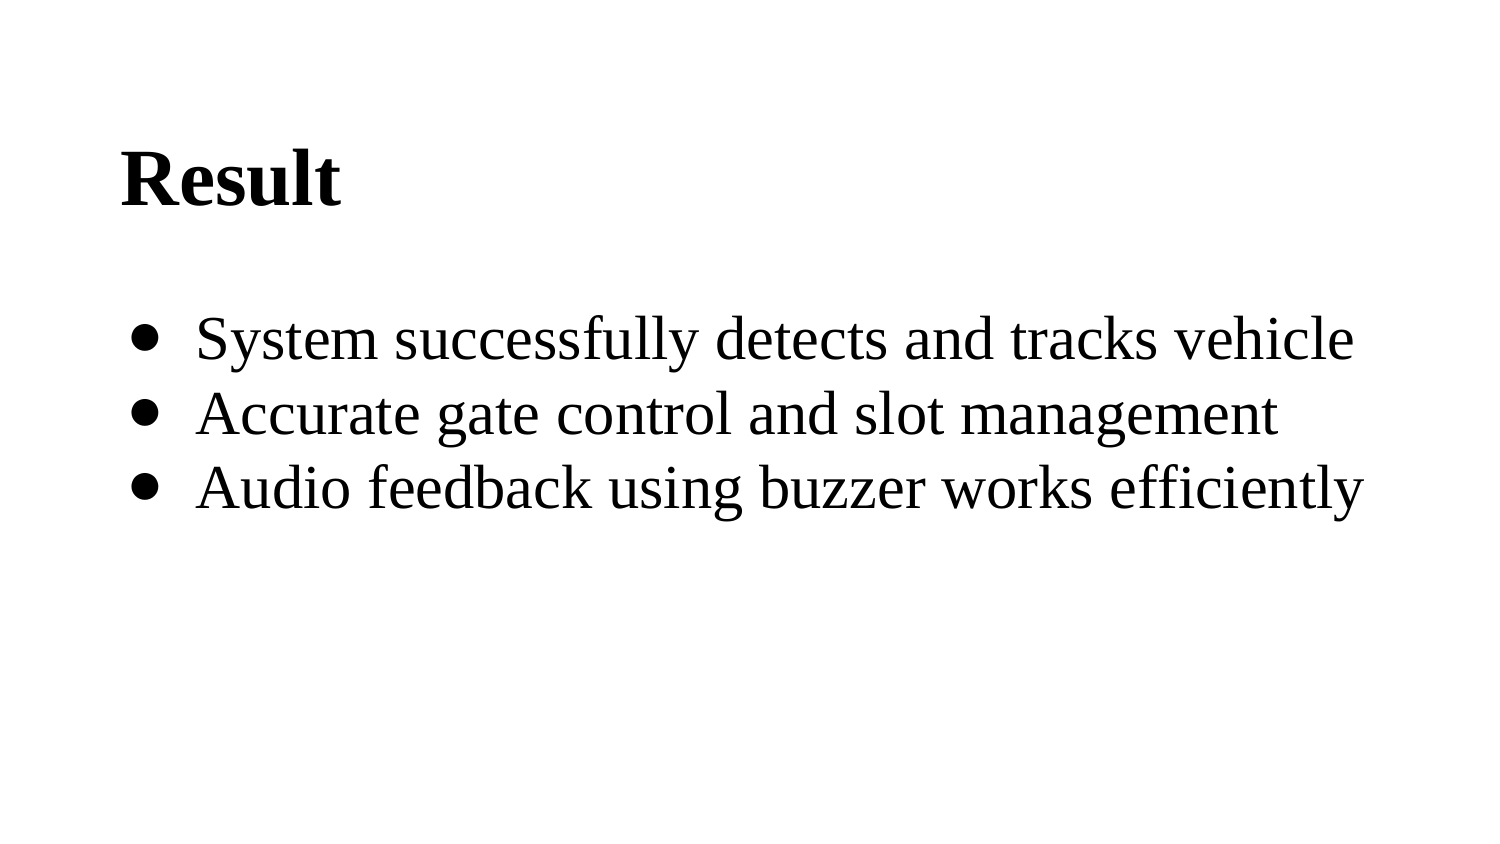

Result

System successfully detects and tracks vehicle
Accurate gate control and slot management
Audio feedback using buzzer works efficiently